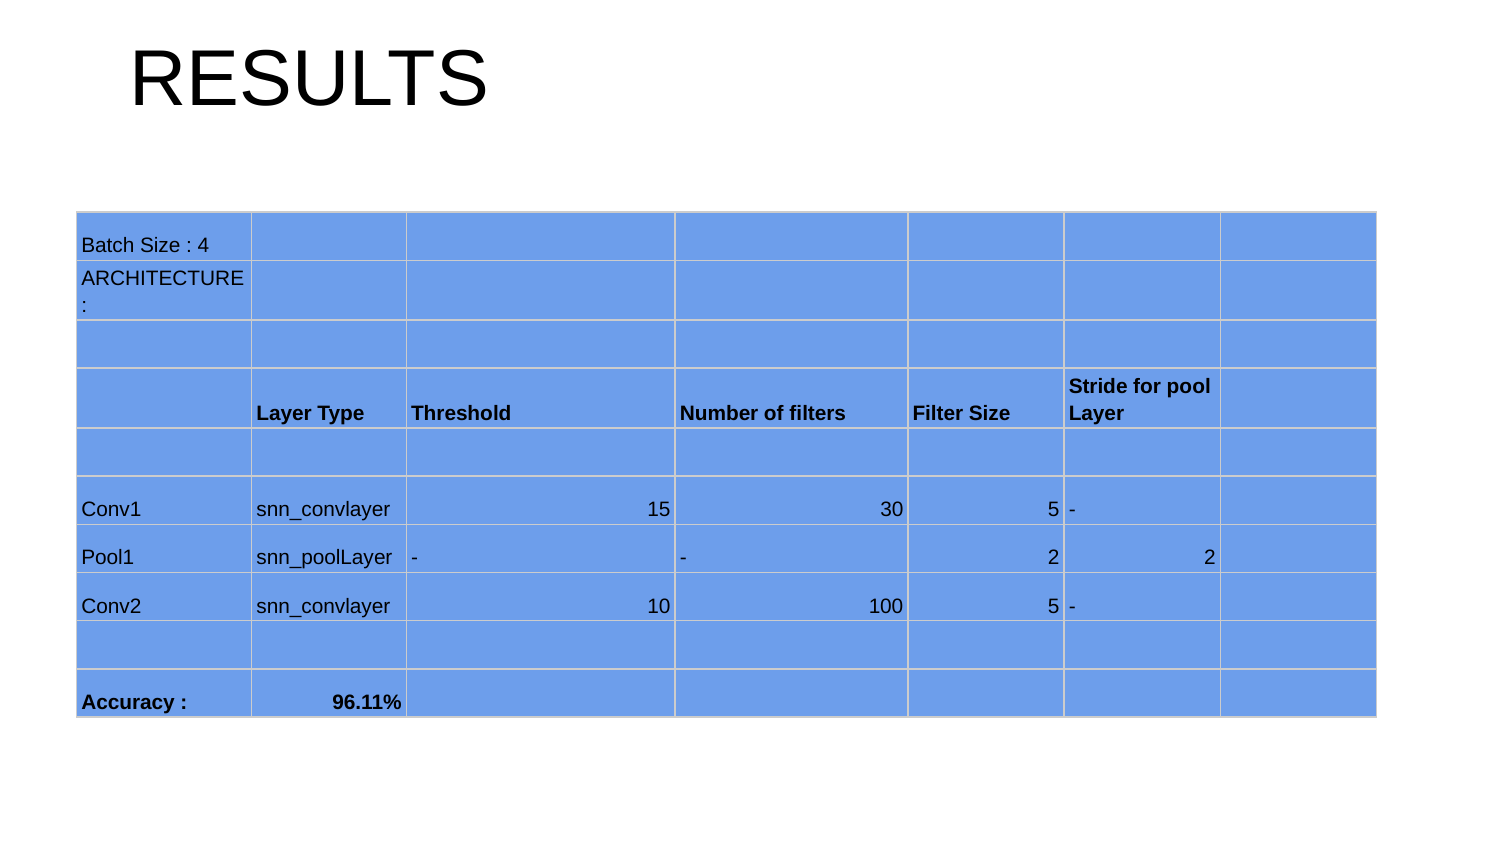

RESULTS
#
| Batch Size : 4 |  |  |  |  |  |  |
| --- | --- | --- | --- | --- | --- | --- |
| ARCHITECTURE : |  |  |  |  |  |  |
|  |  |  |  |  |  |  |
|  | Layer Type | Threshold | Number of filters | Filter Size | Stride for pool Layer |  |
|  |  |  |  |  |  |  |
| Conv1 | snn\_convlayer | 15 | 30 | 5 | - |  |
| Pool1 | snn\_poolLayer | - | - | 2 | 2 |  |
| Conv2 | snn\_convlayer | 10 | 100 | 5 | - |  |
|  |  |  |  |  |  |  |
| Accuracy : | 96.11% |  |  |  |  |  |